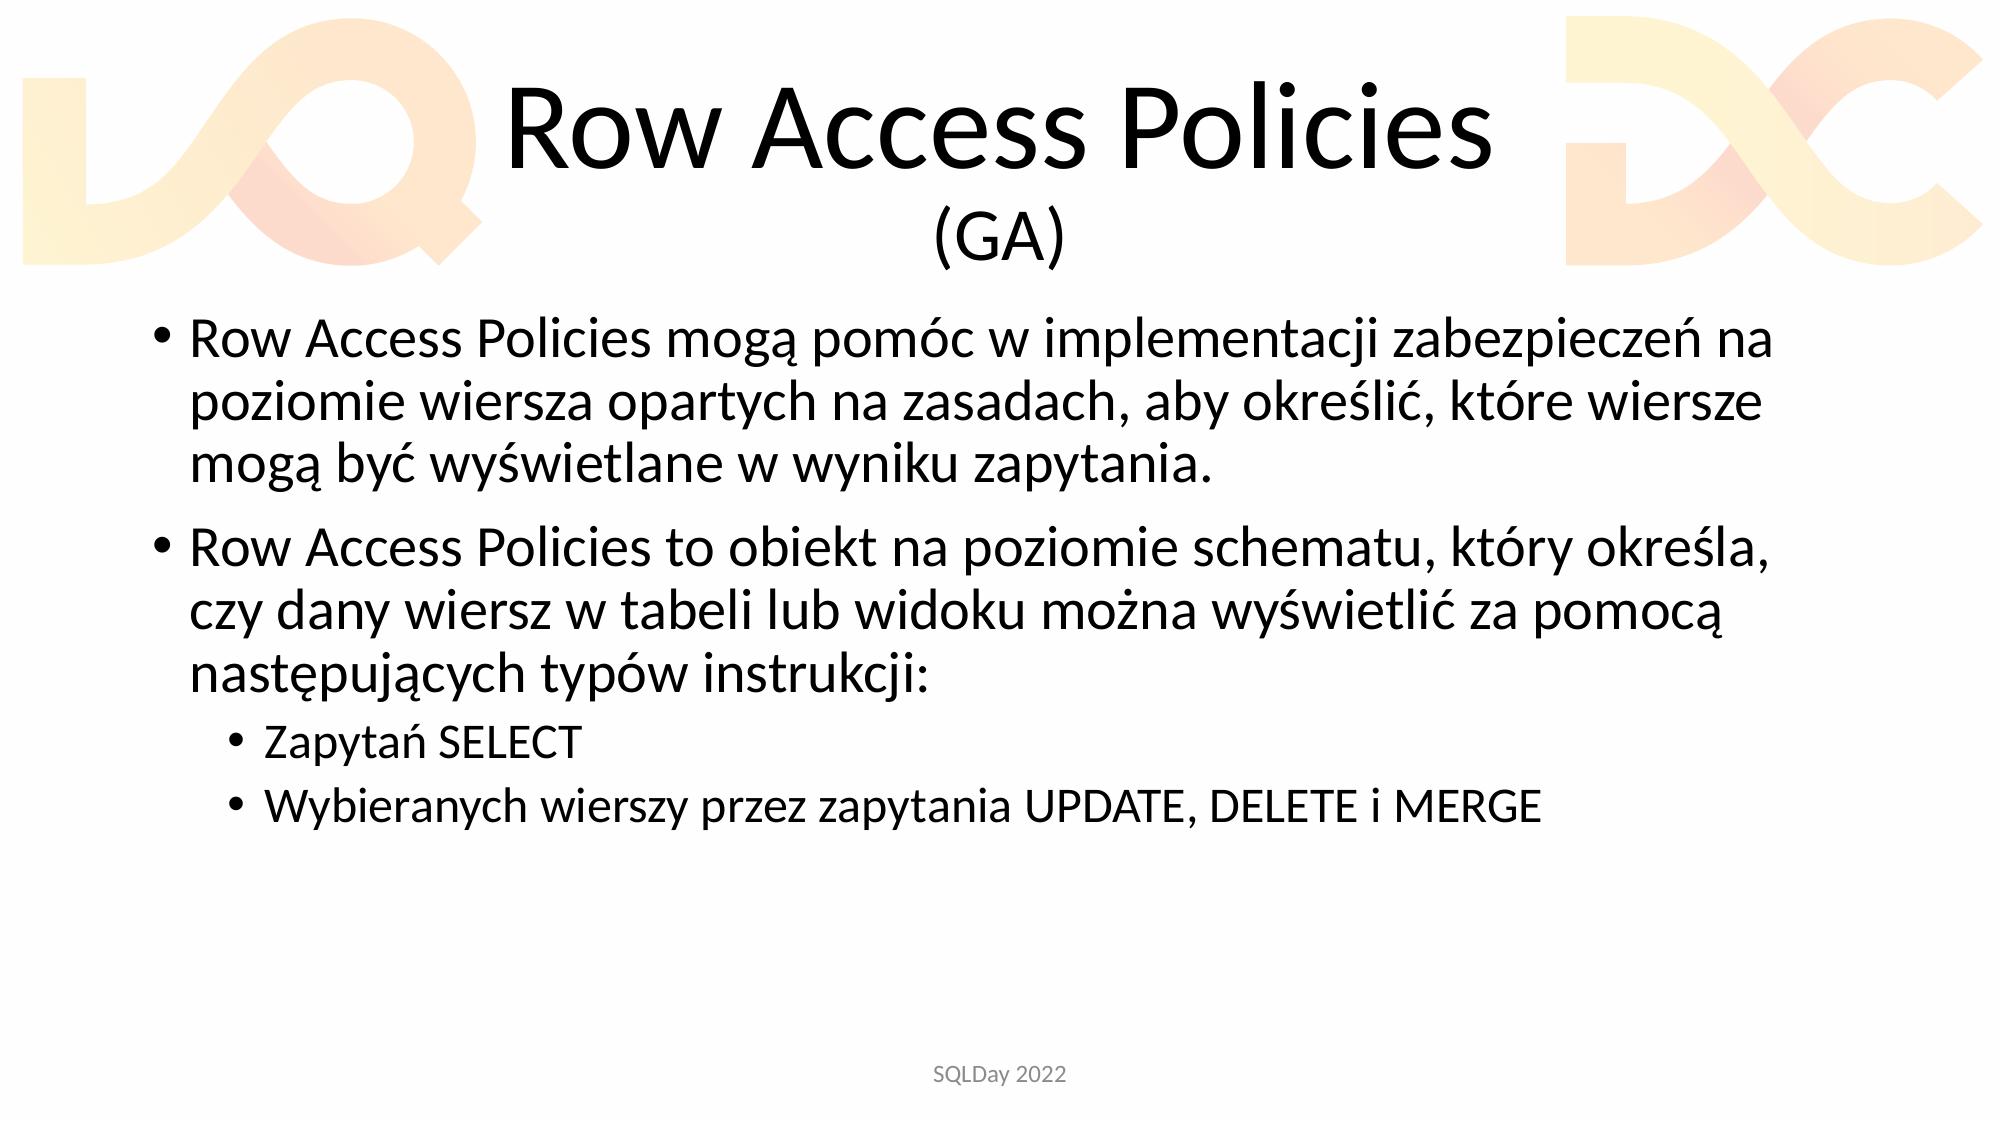

# Row Access Policies (GA)
Row Access Policies mogą pomóc w implementacji zabezpieczeń na poziomie wiersza opartych na zasadach, aby określić, które wiersze mogą być wyświetlane w wyniku zapytania.
Row Access Policies to obiekt na poziomie schematu, który określa, czy dany wiersz w tabeli lub widoku można wyświetlić za pomocą następujących typów instrukcji:
Zapytań SELECT
Wybieranych wierszy przez zapytania UPDATE, DELETE i MERGE
SQLDay 2022